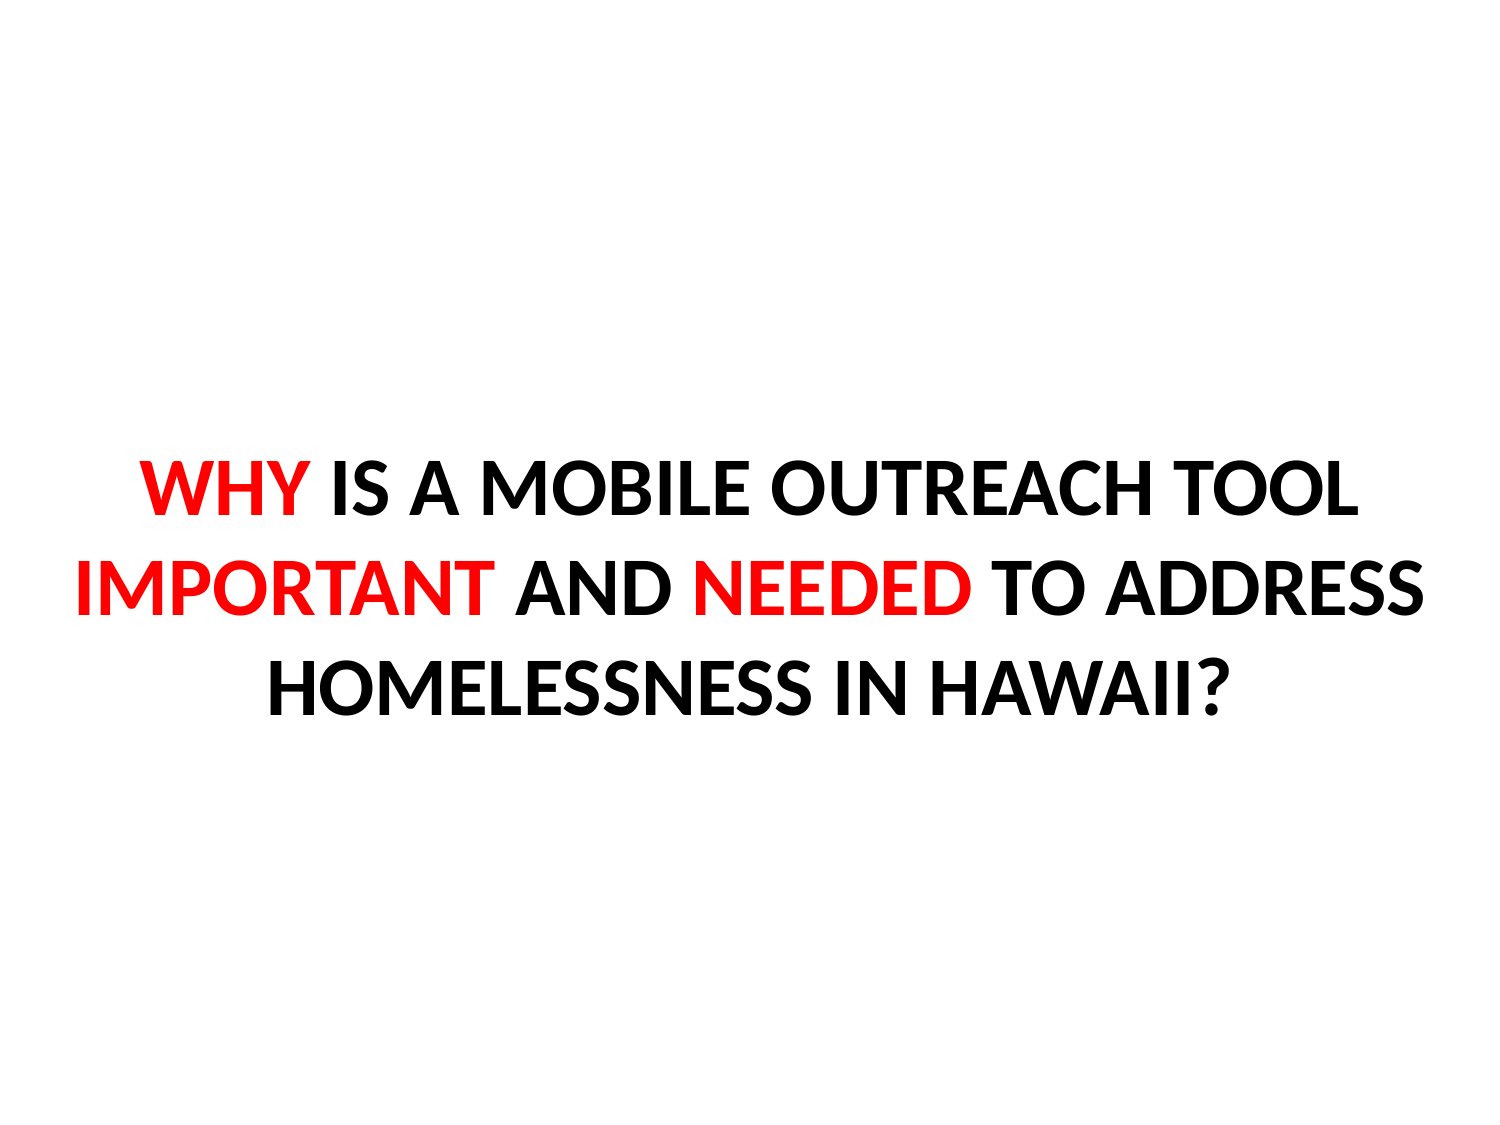

WHY IS A MOBILE OUTREACH TOOL IMPORTANT AND NEEDED TO ADDRESS HOMELESSNESS IN HAWAII?